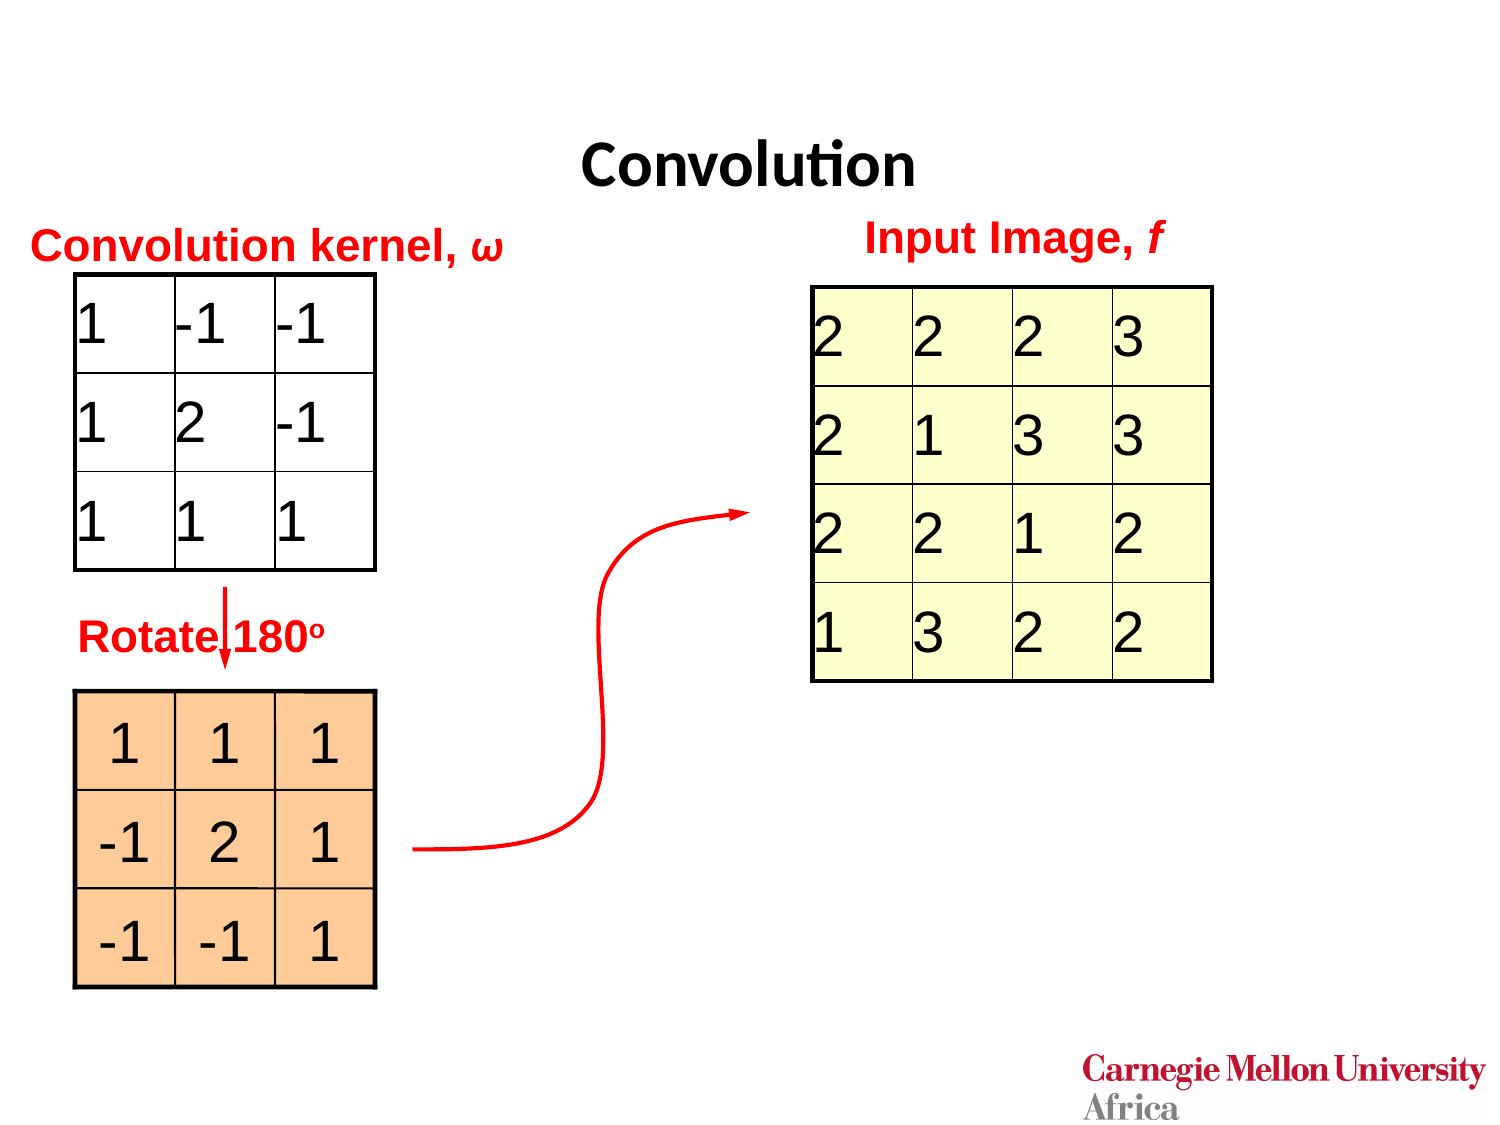

Convolution
Input Image, f
Convolution kernel, ω
| 1 | -1 | -1 |
| --- | --- | --- |
| 1 | 2 | -1 |
| 1 | 1 | 1 |
| 2 | 2 | 2 | 3 |
| --- | --- | --- | --- |
| 2 | 1 | 3 | 3 |
| 2 | 2 | 1 | 2 |
| 1 | 3 | 2 | 2 |

Rotate 180o
1

1

1

-1

2
1
-1

-1
1